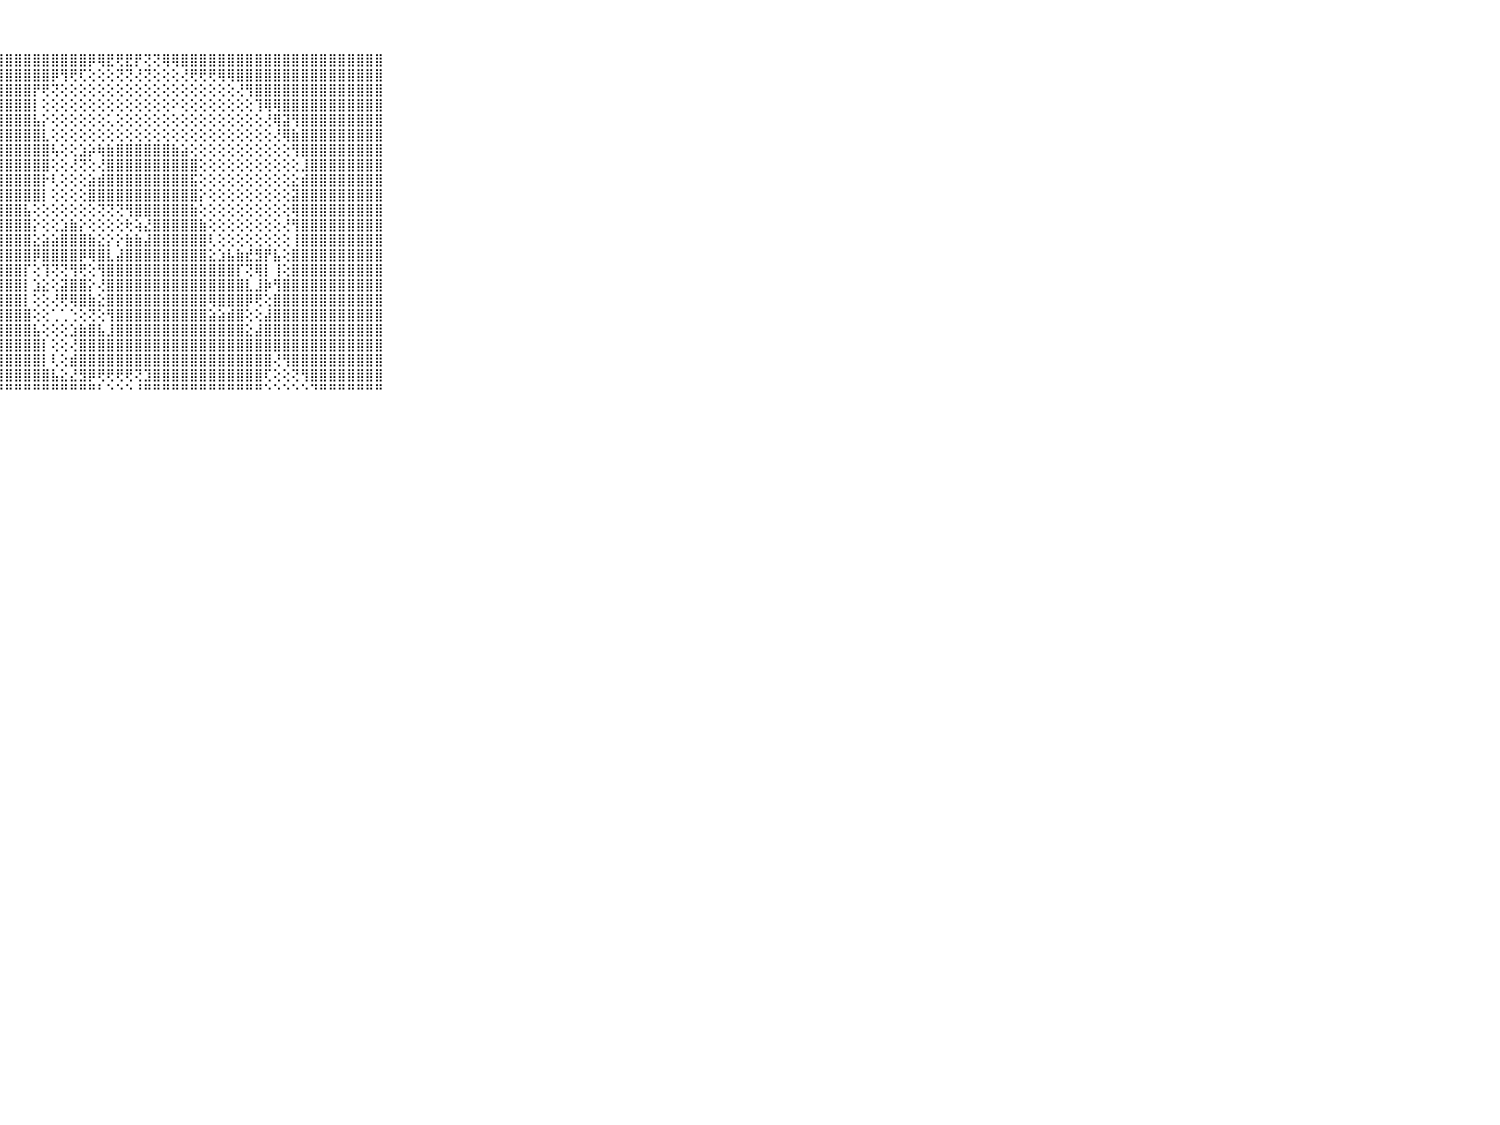

⠀⠀⠀⠀⠀⠀⠀⠀⠀⠀⠀⣿⣿⣿⣿⣿⣿⣿⣿⣿⣿⣿⣿⣿⣿⣿⣿⣿⣿⣿⣿⣿⣿⣿⣿⣿⣿⡿⢿⣟⢟⣟⡟⢝⢝⢿⢿⣿⣿⣿⣿⣿⣿⣿⣿⣿⣿⣿⣿⣿⣿⣿⣿⣿⣿⣿⣿⣿⣿⠀⠀⠀⠀⠀⠀⠀⠀⠀⠀⠀⠀
⠀⠀⠀⠀⠀⠀⠀⠀⠀⠀⠀⣿⣿⣿⣿⣿⣿⣿⣿⣿⣿⣿⣿⣿⣿⣿⣿⣿⣿⣿⣿⣿⣿⡿⢻⢟⢏⢕⢕⢕⢝⢝⢜⢝⢕⢕⢕⢜⢟⢟⢟⢿⢿⣿⣿⣿⣿⣿⣿⣿⣿⣿⣿⣿⣿⣿⣿⣿⣿⠀⠀⠀⠀⠀⠀⠀⠀⠀⠀⠀⠀
⠀⠀⠀⠀⠀⠀⠀⠀⠀⠀⠀⣿⣿⣿⣿⣿⣿⣿⣿⣿⣿⣿⣿⣿⣿⣿⣿⣿⣿⣿⣿⡟⢟⢝⢕⢕⢕⢕⢕⢕⢕⢕⢕⢕⢕⢕⢕⢕⢕⢕⢕⢕⢕⢜⢻⣿⣿⣿⣿⣿⣿⣿⣿⣿⣿⣿⣿⣿⣿⠀⠀⠀⠀⠀⠀⠀⠀⠀⠀⠀⠀
⠀⠀⠀⠀⠀⠀⠀⠀⠀⠀⠀⣿⣿⣿⣿⣿⣿⣿⣿⣿⣿⣿⣿⣿⣿⣿⣿⣿⣿⣿⣿⡇⢕⢕⢕⢕⢕⢕⢕⢕⢕⢕⢕⢕⢕⢕⠕⢕⢕⢕⢕⢕⢕⢕⢕⢹⢿⢿⣿⣿⣿⣿⣿⣿⣿⣿⣿⣿⣿⠀⠀⠀⠀⠀⠀⠀⠀⠀⠀⠀⠀
⠀⠀⠀⠀⠀⠀⠀⠀⠀⠀⠀⣿⣿⣿⣿⣿⣿⣿⣿⣿⣿⣿⣿⣿⣿⣿⣿⣿⣿⣿⣿⣧⡕⢕⢕⢕⢕⢕⢕⢅⢕⢕⢕⢕⢕⢕⢕⢕⢕⢕⢕⢕⢕⢕⢕⢕⢜⢿⣽⢻⣿⣿⣿⣿⣿⣿⣿⣿⣿⠀⠀⠀⠀⠀⠀⠀⠀⠀⠀⠀⠀
⠀⠀⠀⠀⠀⠀⠀⠀⠀⠀⠀⣿⣿⣿⣿⣿⣿⣿⣿⣿⣿⣿⣿⣿⣿⣿⣿⣿⣿⣿⣿⣿⣇⢕⢕⢕⢕⢕⢕⢕⢕⢕⢕⢕⢕⢕⢕⢕⢕⢕⢕⢕⢕⢕⢕⢕⢕⢜⢿⣷⣿⣿⣿⣿⣿⣿⣿⣿⣿⠀⠀⠀⠀⠀⠀⠀⠀⠀⠀⠀⠀
⠀⠀⠀⠀⠀⠀⠀⠀⠀⠀⠀⣿⣿⣿⣿⣿⣿⣿⣿⣿⣿⣿⣿⣿⣿⣿⣿⣿⣿⣿⣿⣿⣿⢧⢕⢕⣱⡵⢷⣷⣿⣿⣿⣿⣿⣿⣷⣵⢕⢕⢕⢕⢕⢕⢕⢕⢕⢕⢕⢻⣿⣿⣿⣿⣿⣿⣿⣿⣿⠀⠀⠀⠀⠀⠀⠀⠀⠀⠀⠀⠀
⠀⠀⠀⠀⠀⠀⠀⠀⠀⠀⠀⣿⣿⣿⣿⣿⣿⣿⣿⣿⣿⣿⣿⣿⣿⣿⣿⣿⣿⣿⣿⣿⣿⢕⢕⢜⢝⢕⢜⣿⣿⣿⣿⣿⣿⣿⣿⣿⣿⢕⢕⢕⢕⢕⢕⢕⢕⢕⢕⢕⣸⣿⣿⣿⣿⣿⣿⣿⣿⠀⠀⠀⠀⠀⠀⠀⠀⠀⠀⠀⠀
⠀⠀⠀⠀⠀⠀⠀⠀⠀⠀⠀⣿⣿⣿⣿⣿⣿⣿⣿⣿⣿⣿⣿⣿⣿⣿⣿⣿⣿⣿⣿⣿⡗⢇⢕⢕⢕⣵⣾⣿⣿⣿⣿⣿⣿⣿⣿⣿⣯⢕⢕⢕⢕⢕⢕⢕⢕⢕⢕⣕⣾⣿⣿⣿⣿⣿⣿⣿⣿⠀⠀⠀⠀⠀⠀⠀⠀⠀⠀⠀⠀
⠀⠀⠀⠀⠀⠀⠀⠀⠀⠀⠀⣿⣿⣿⣿⣿⣿⣿⣿⣿⣿⣿⣿⣿⣿⣿⣿⣿⣿⣿⣿⣿⡇⢕⢕⢕⢕⣿⣿⣿⣿⣿⣿⣿⣿⣿⣿⣿⣿⡕⢕⢕⢕⢕⢕⢕⢕⢕⢕⣽⣿⣿⣿⣿⣿⣿⣿⣿⣿⠀⠀⠀⠀⠀⠀⠀⠀⠀⠀⠀⠀
⠀⠀⠀⠀⠀⠀⠀⠀⠀⠀⠀⣿⣿⣿⣿⣿⣿⣿⣿⣿⣿⣿⣿⣿⣿⣿⣿⣿⣿⣿⣧⢕⢕⢕⢕⢕⢕⢕⢝⢝⢝⢻⣿⣿⣿⣿⣿⣿⣷⢕⢕⢕⢕⢕⢕⢕⢕⢕⢕⢿⣿⣿⣿⣿⣿⣿⣿⣿⣿⠀⠀⠀⠀⠀⠀⠀⠀⠀⠀⠀⠀
⠀⠀⠀⠀⠀⠀⠀⠀⠀⠀⠀⣿⣿⣿⣿⣿⣿⣿⣿⣿⣿⣿⣿⣿⣿⣿⣿⣿⣿⣿⣿⡕⢕⢕⣱⣷⡕⢕⢕⢕⢕⢗⢵⣜⣿⣿⣿⣿⣿⣷⢕⢕⢕⢕⢕⢕⢕⢕⢜⢻⣿⣿⣿⣿⣿⣿⣿⣿⣿⠀⠀⠀⠀⠀⠀⠀⠀⠀⠀⠀⠀
⠀⠀⠀⠀⠀⠀⠀⠀⠀⠀⠀⣿⣿⣿⣿⣿⣿⣿⣿⣿⣿⣿⣿⣿⣿⣿⣿⣿⣿⣿⣿⣕⣵⣵⣿⣿⣿⣷⣕⡕⡕⣷⣷⣼⣿⣿⣿⣿⣿⣿⢇⢕⢕⢕⢕⢕⢕⢕⢕⢸⣿⣿⣿⣿⣿⣿⣿⣿⣿⠀⠀⠀⠀⠀⠀⠀⠀⠀⠀⠀⠀
⠀⠀⠀⠀⠀⠀⠀⠀⠀⠀⠀⣿⣿⣿⣿⣿⣿⣿⣿⣿⣿⣿⣿⣿⣿⣿⣿⣿⣿⣿⣿⡿⣿⣿⣿⣿⡿⢿⣿⣇⣼⣿⣿⣿⣿⣿⣿⣿⣿⣿⣕⣱⣧⣷⣞⣻⡟⣧⢕⣿⣿⣿⣿⣿⣿⣿⣿⣿⣿⠀⠀⠀⠀⠀⠀⠀⠀⠀⠀⠀⠀
⠀⠀⠀⠀⠀⠀⠀⠀⠀⠀⠀⣿⣿⣿⣿⣿⣿⣿⣿⣿⣿⣿⣿⣿⣿⣿⣿⣿⣿⣿⡏⢕⢹⢝⢝⢻⢟⢕⢻⣿⣿⣿⣿⣿⣿⣿⣿⣿⣿⣿⣿⣿⣿⡏⢝⢿⡇⢸⢕⣿⣿⣿⣿⣿⣿⣿⣿⣿⣿⠀⠀⠀⠀⠀⠀⠀⠀⠀⠀⠀⠀
⠀⠀⠀⠀⠀⠀⠀⠀⠀⠀⠀⣿⣿⣿⣿⣿⣿⣿⣿⣿⣿⣿⣿⣿⣿⣿⣿⣿⣿⣿⡇⣱⣕⢕⣽⣿⣿⡕⢜⣿⣿⣿⣿⣿⣿⣿⣿⣿⣿⣿⣿⣿⣿⣿⣇⣸⡷⢻⣿⣿⣿⣿⣿⣿⣿⣿⣿⣿⣿⠀⠀⠀⠀⠀⠀⠀⠀⠀⠀⠀⠀
⠀⠀⠀⠀⠀⠀⠀⠀⠀⠀⠀⣿⣿⣿⣿⣿⣿⣿⣿⣿⣿⣿⣿⣿⣿⣿⣿⣿⣿⣿⡇⢕⢕⢜⢟⢿⣿⣷⣕⣿⣿⣿⣿⣿⣿⣿⣿⣿⣿⣿⢿⣿⣿⣿⡿⢟⢕⣿⣿⣿⣿⣿⣿⣿⣿⣿⣿⣿⣿⠀⠀⠀⠀⠀⠀⠀⠀⠀⠀⠀⠀
⠀⠀⠀⠀⠀⠀⠀⠀⠀⠀⠀⣿⣿⣿⣿⣿⣿⣿⣿⣿⣿⣿⣿⣿⣿⣿⣿⣿⣿⣿⣿⢕⢕⢁⢁⢑⢕⢝⢕⢻⣿⣿⣿⣿⣿⣿⣿⣿⣿⣿⣵⣵⣾⣿⢕⢕⣼⣿⣿⣿⣿⣿⣿⣿⣿⣿⣿⣿⣿⠀⠀⠀⠀⠀⠀⠀⠀⠀⠀⠀⠀
⠀⠀⠀⠀⠀⠀⠀⠀⠀⠀⠀⣿⣿⣿⣿⣿⣿⣿⣿⣿⣿⣿⣿⣿⣿⣿⣿⣿⣿⣿⣿⣧⢕⢕⢕⣱⣷⣿⣧⣸⣿⣿⣿⣿⣿⣿⣿⣿⣿⣿⣿⣿⣿⣿⣕⣼⣿⣿⣿⣿⣿⣿⣿⣿⣿⣿⣿⣿⣿⠀⠀⠀⠀⠀⠀⠀⠀⠀⠀⠀⠀
⠀⠀⠀⠀⠀⠀⠀⠀⠀⠀⠀⣿⡟⢟⣿⣿⣿⣿⣿⣿⣿⣿⣿⣿⣿⣿⣿⣿⣿⣿⣿⣿⡇⢕⢕⢜⣿⣿⣿⣿⣿⣿⣿⣿⣿⣿⣿⣿⣿⣿⣿⣿⣿⣿⣿⣿⣿⣿⣿⣿⣿⣿⣿⣿⣿⣿⣿⣿⣿⠀⠀⠀⠀⠀⠀⠀⠀⠀⠀⠀⠀
⠀⠀⠀⠀⠀⠀⠀⠀⠀⠀⠀⣿⡧⢜⣿⣿⣿⣿⣿⣿⣿⣿⣿⣿⣿⣿⣿⣿⣿⣿⣿⣿⡇⢇⢕⣾⣿⣿⣿⣿⣿⣿⣿⣿⣿⣿⣿⣿⣿⣿⣿⣿⣿⣿⣿⣿⣿⢜⢻⣿⣿⣿⣿⣿⣿⣿⣿⣿⣿⠀⠀⠀⠀⠀⠀⠀⠀⠀⠀⠀⠀
⠀⠀⠀⠀⠀⠀⠀⠀⠀⠀⠀⣿⣗⢸⣿⣿⣿⣿⣿⣿⣿⣿⣿⣿⣿⣿⣿⣿⣿⣿⣿⣿⣿⣧⣕⣜⣻⡿⢟⢟⢟⢟⢝⣹⣿⣿⣿⣿⣿⣿⣿⣿⣿⣿⣿⣿⢏⢕⢕⢝⢻⣿⣿⣿⣿⣿⣿⣿⣿⠀⠀⠀⠀⠀⠀⠀⠀⠀⠀⠀⠀
⠀⠀⠀⠀⠀⠀⠀⠀⠀⠀⠀⠛⠑⠘⠛⠛⠛⠛⠛⠛⠛⠛⠛⠛⠛⠛⠛⠛⠛⠛⠛⠛⠛⠛⠛⠛⠛⠛⠃⠑⠑⠑⠘⠛⠛⠛⠛⠛⠛⠛⠛⠛⠛⠛⠛⠛⠑⠑⠑⠑⠑⠙⠛⠛⠛⠛⠛⠛⠛⠀⠀⠀⠀⠀⠀⠀⠀⠀⠀⠀⠀